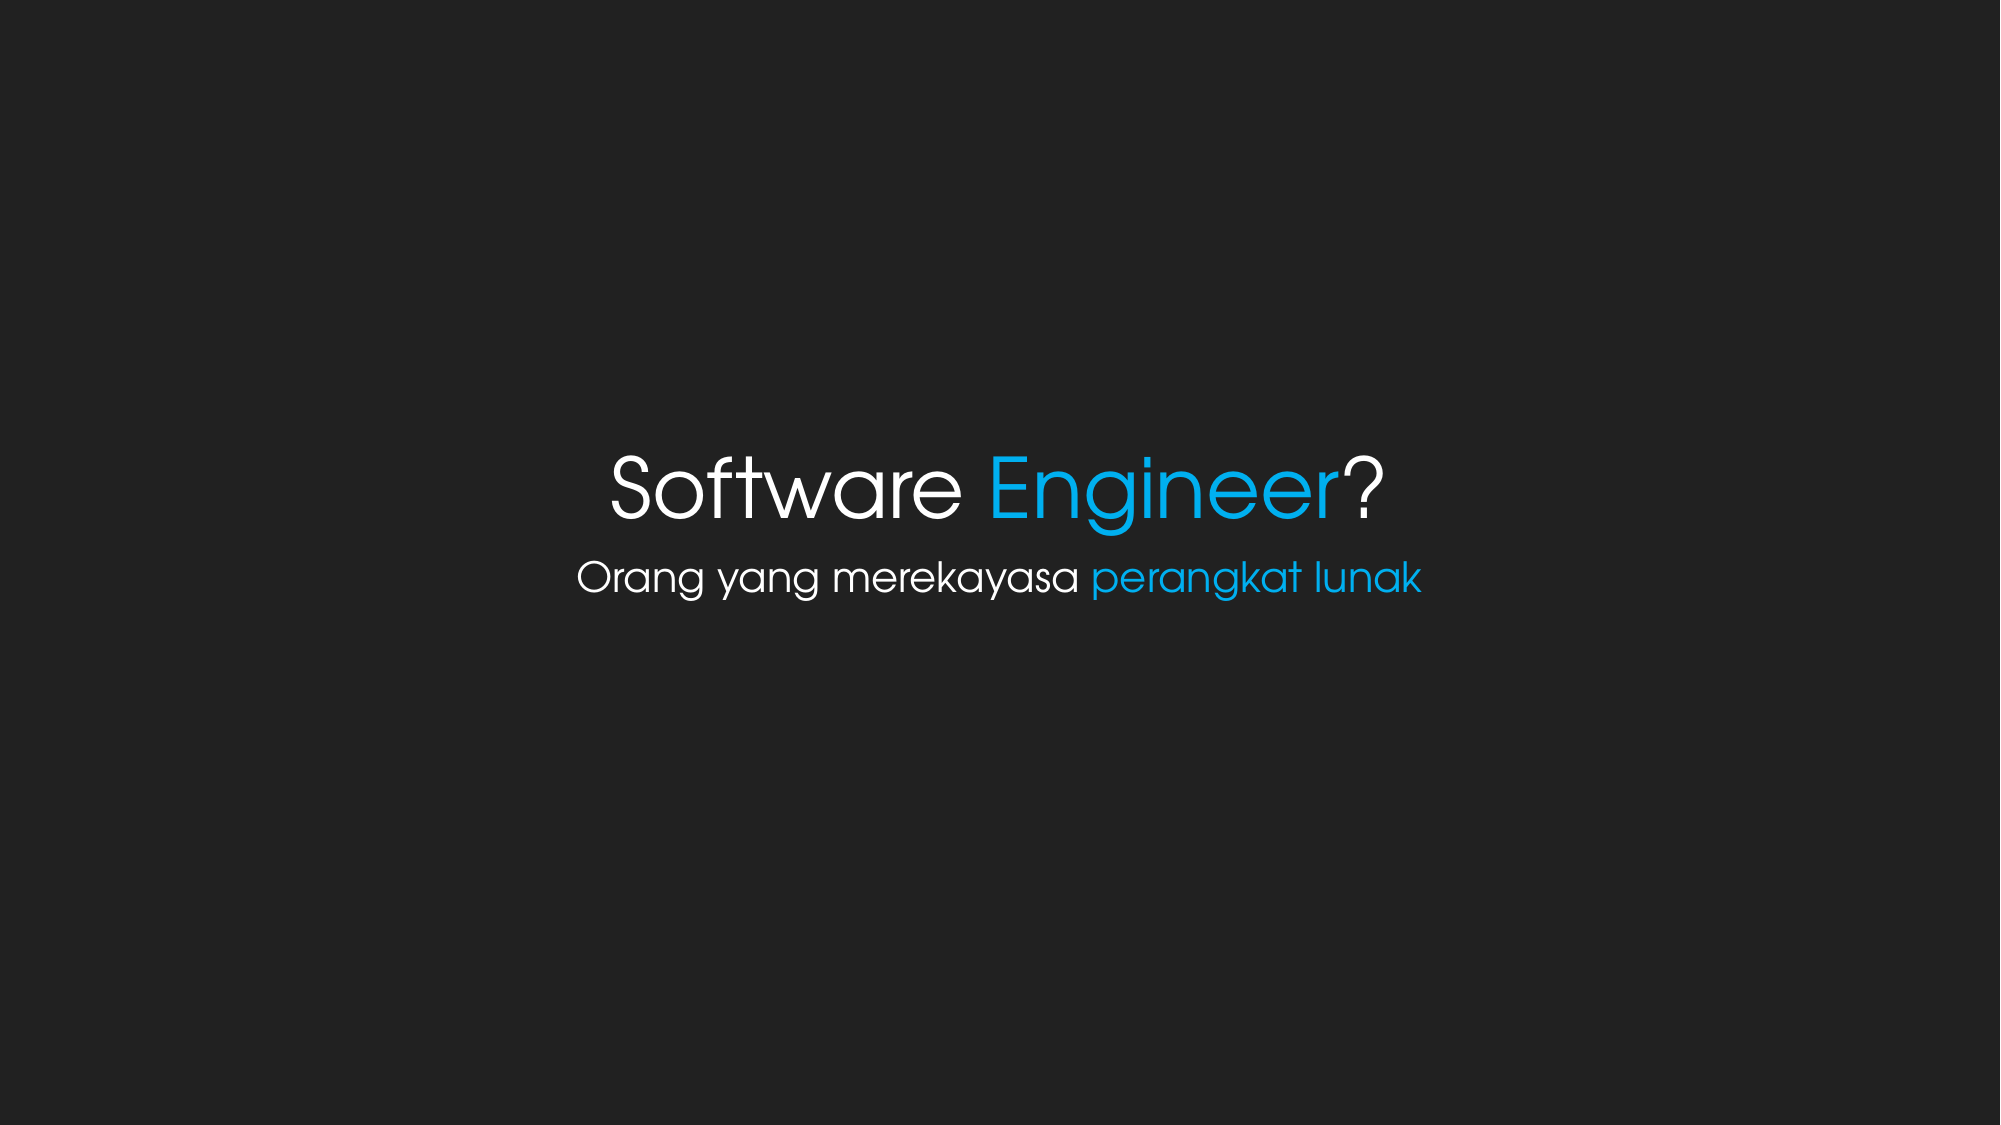

Software Engineer?
Orang yang merekayasa perangkat lunak